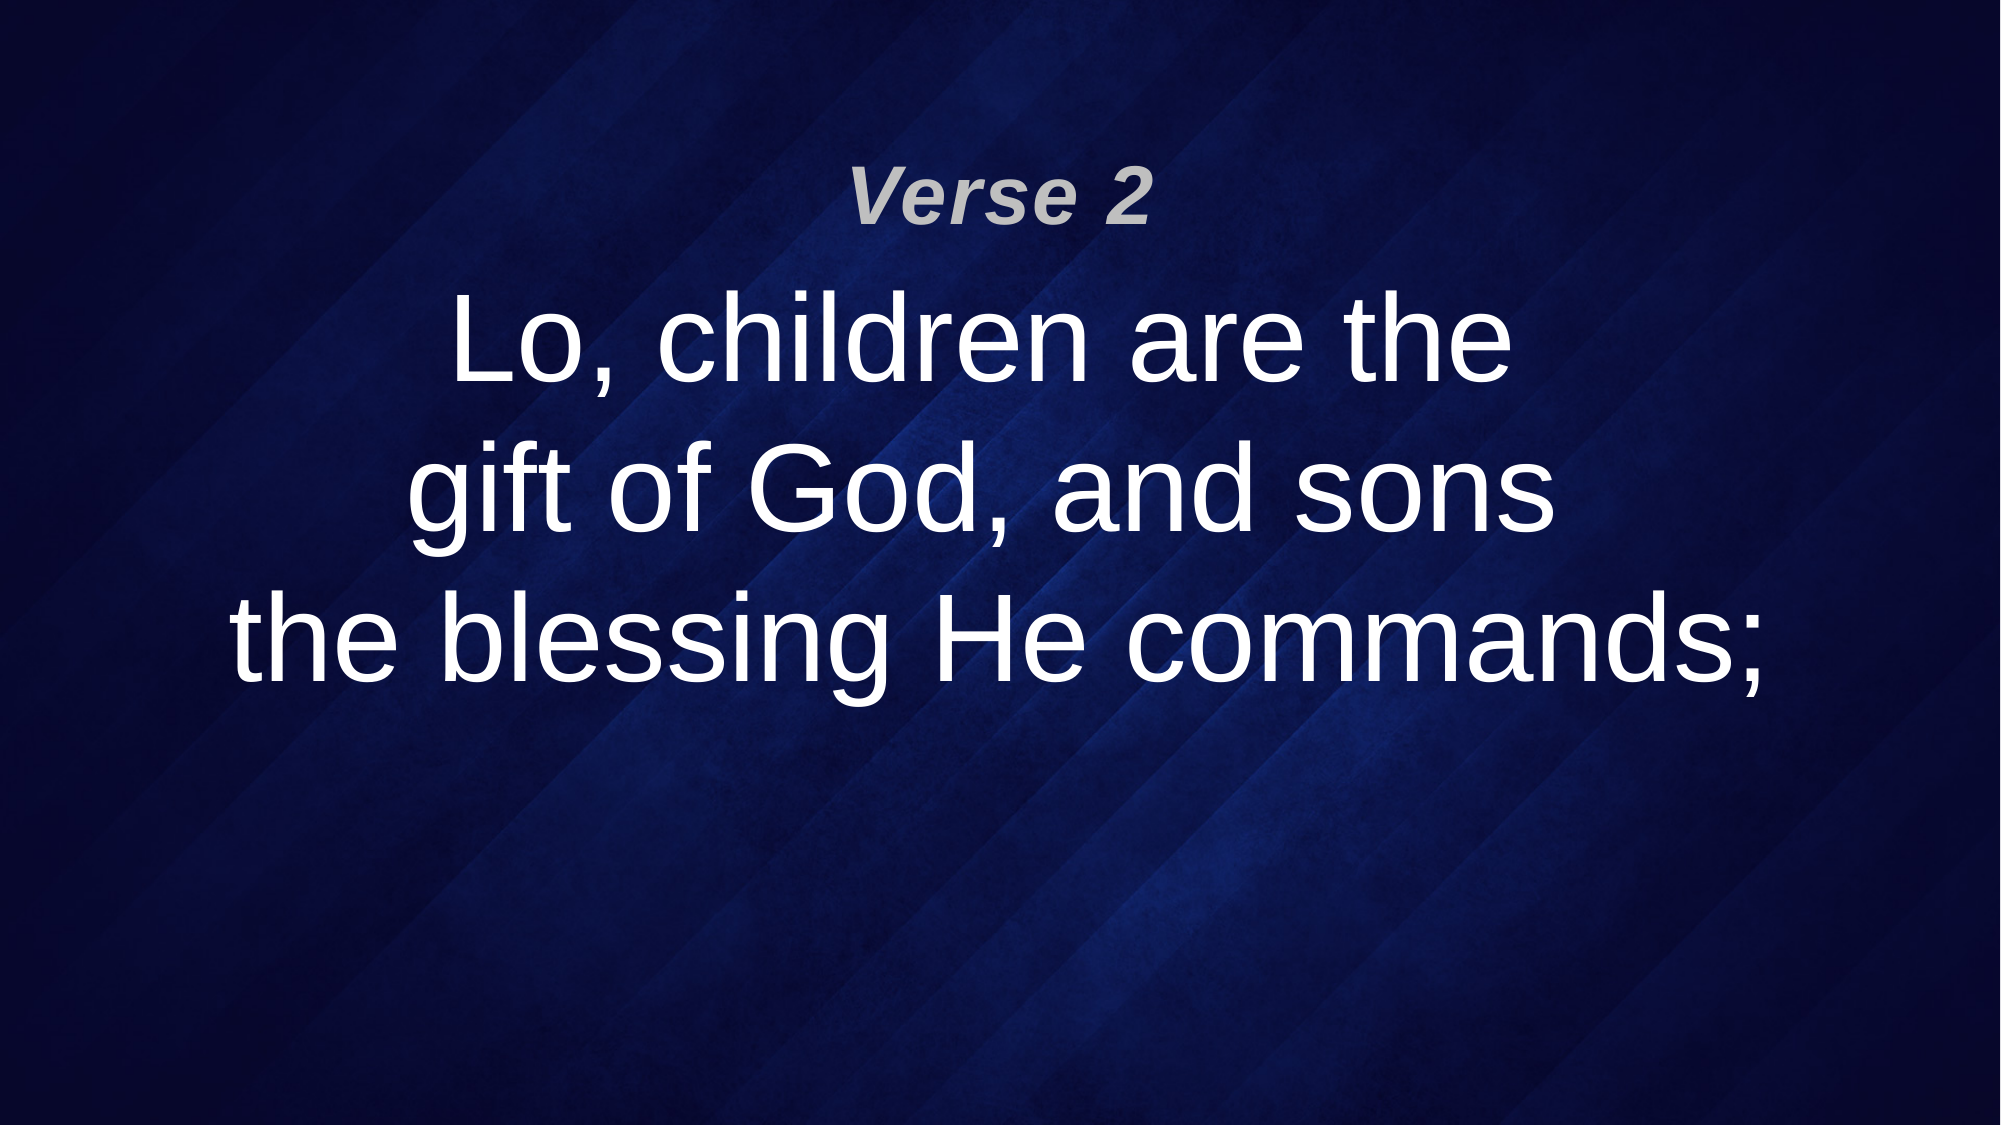

Verse 2
# Lo, children are the gift of God, and sons the blessing He commands;